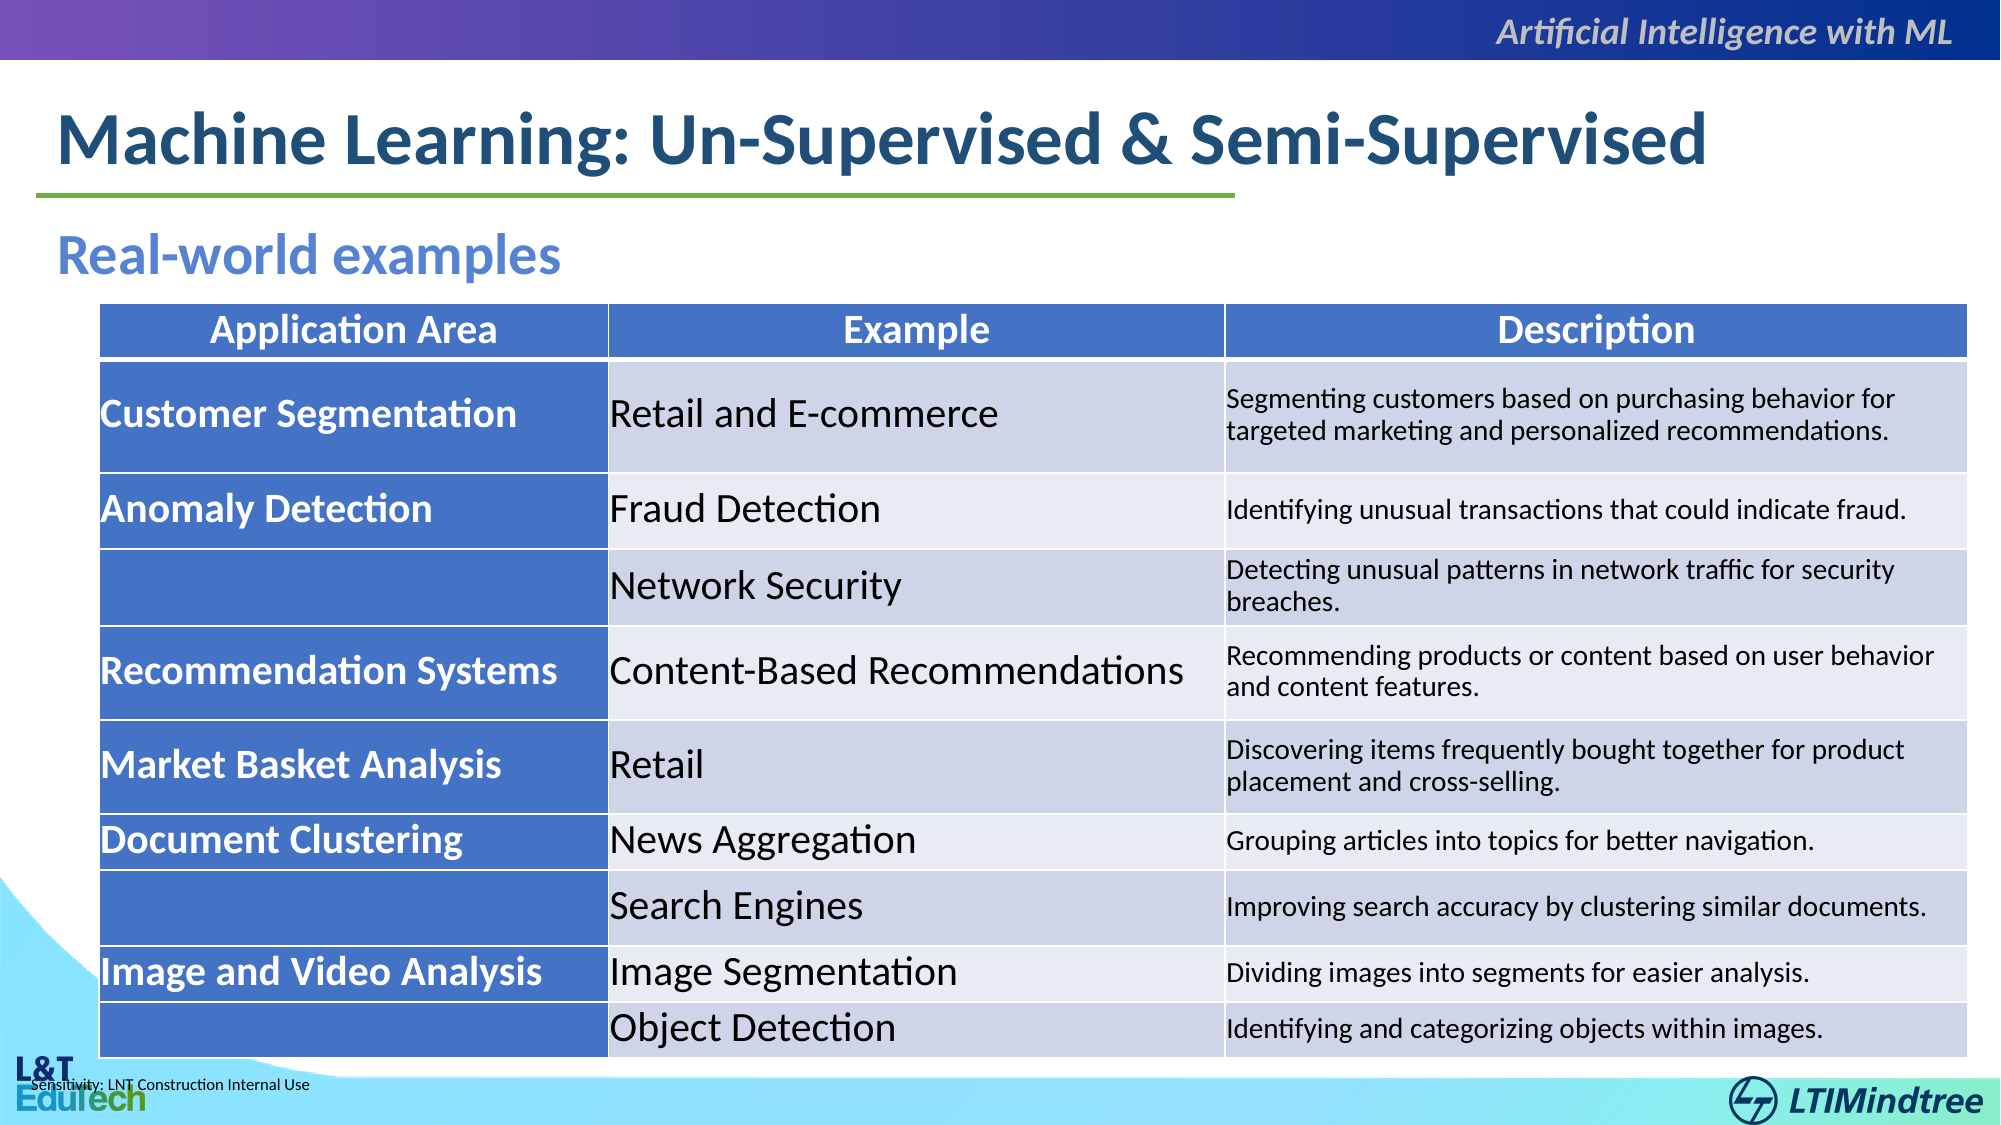

Artificial Intelligence with ML
Machine Learning: Un-Supervised & Semi-Supervised
Real-world examples

| Application Area | Example | Description |
| --- | --- | --- |
| Customer Segmentation | Retail and E-commerce | Segmenting customers based on purchasing behavior for targeted marketing and personalized recommendations. |
| Anomaly Detection | Fraud Detection | Identifying unusual transactions that could indicate fraud. |
|  | Network Security | Detecting unusual patterns in network traffic for security breaches. |
| Recommendation Systems | Content-Based Recommendations | Recommending products or content based on user behavior and content features. |
| Market Basket Analysis | Retail | Discovering items frequently bought together for product placement and cross-selling. |
| Document Clustering | News Aggregation | Grouping articles into topics for better navigation. |
|  | Search Engines | Improving search accuracy by clustering similar documents. |
| Image and Video Analysis | Image Segmentation | Dividing images into segments for easier analysis. |
|  | Object Detection | Identifying and categorizing objects within images. |